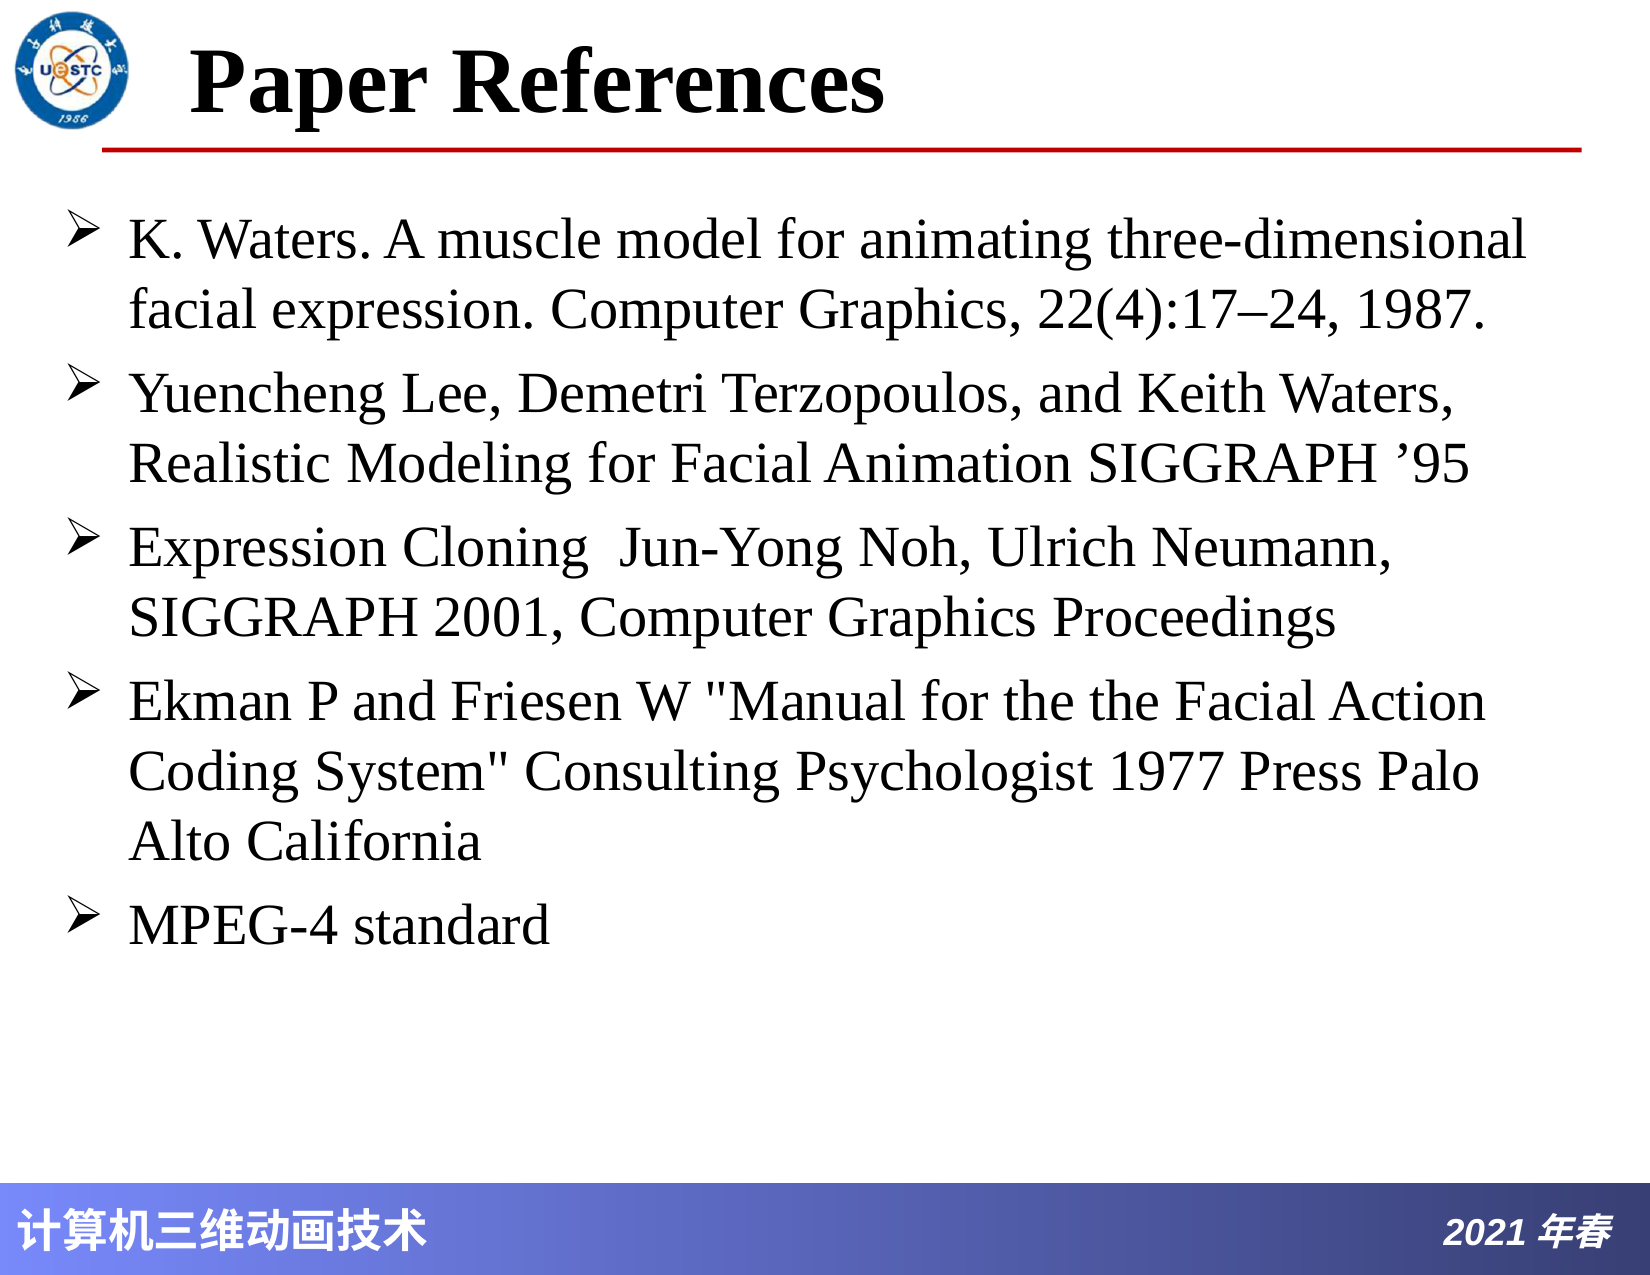

Paper References
K. Waters. A muscle model for animating three-dimensional facial expression. Computer Graphics, 22(4):17–24, 1987.
Yuencheng Lee, Demetri Terzopoulos, and Keith Waters, Realistic Modeling for Facial Animation SIGGRAPH ’95
Expression Cloning  Jun-Yong Noh, Ulrich Neumann, SIGGRAPH 2001, Computer Graphics Proceedings
Ekman P and Friesen W "Manual for the the Facial Action Coding System" Consulting Psychologist 1977 Press Palo Alto California
MPEG-4 standard